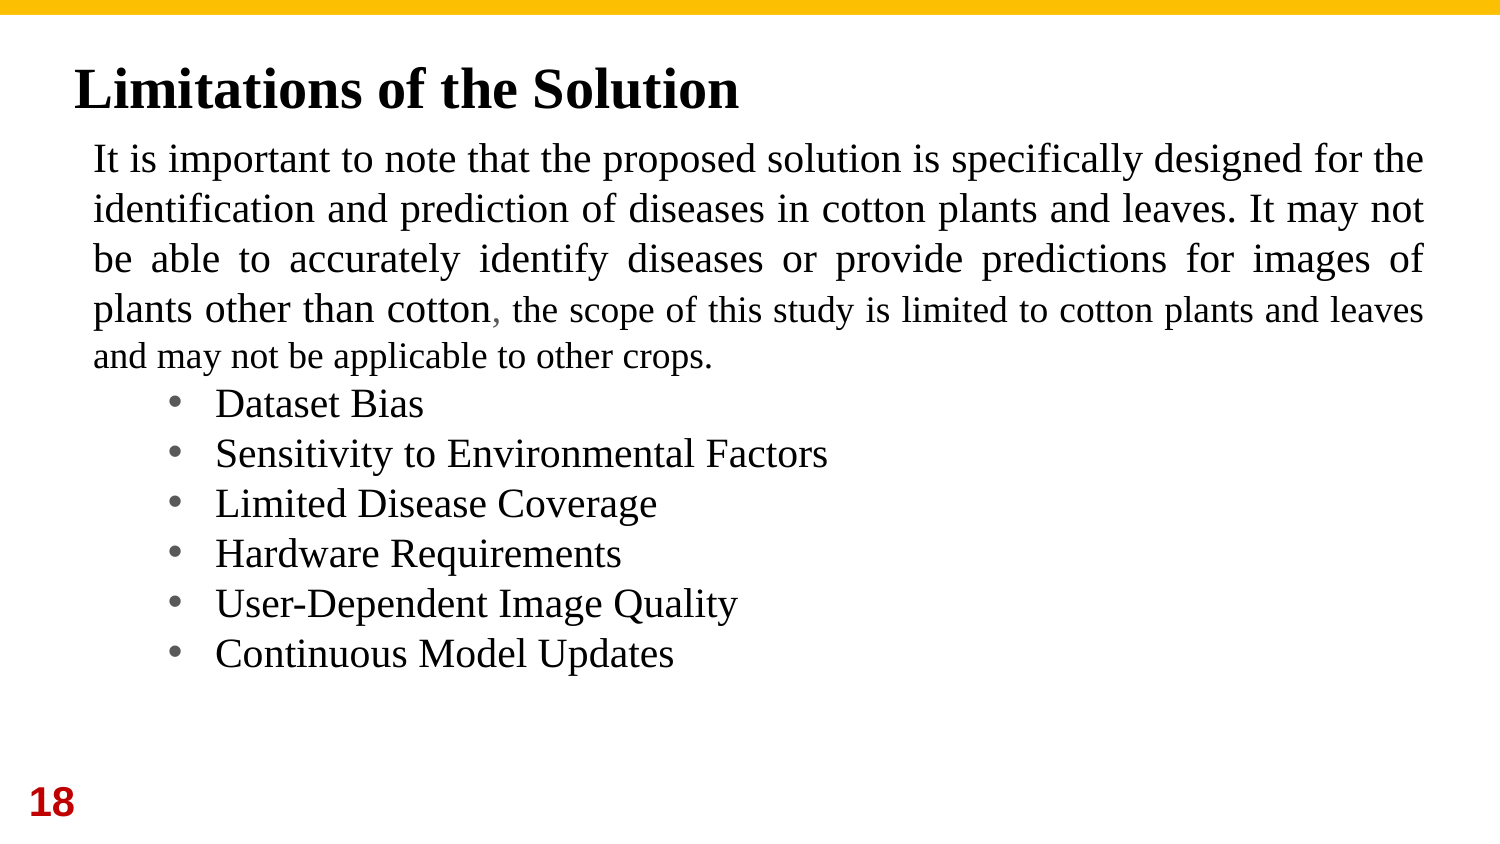

# Limitations of the Solution
It is important to note that the proposed solution is specifically designed for the identification and prediction of diseases in cotton plants and leaves. It may not be able to accurately identify diseases or provide predictions for images of plants other than cotton, the scope of this study is limited to cotton plants and leaves and may not be applicable to other crops.
Dataset Bias
Sensitivity to Environmental Factors
Limited Disease Coverage
Hardware Requirements
User-Dependent Image Quality
Continuous Model Updates
18